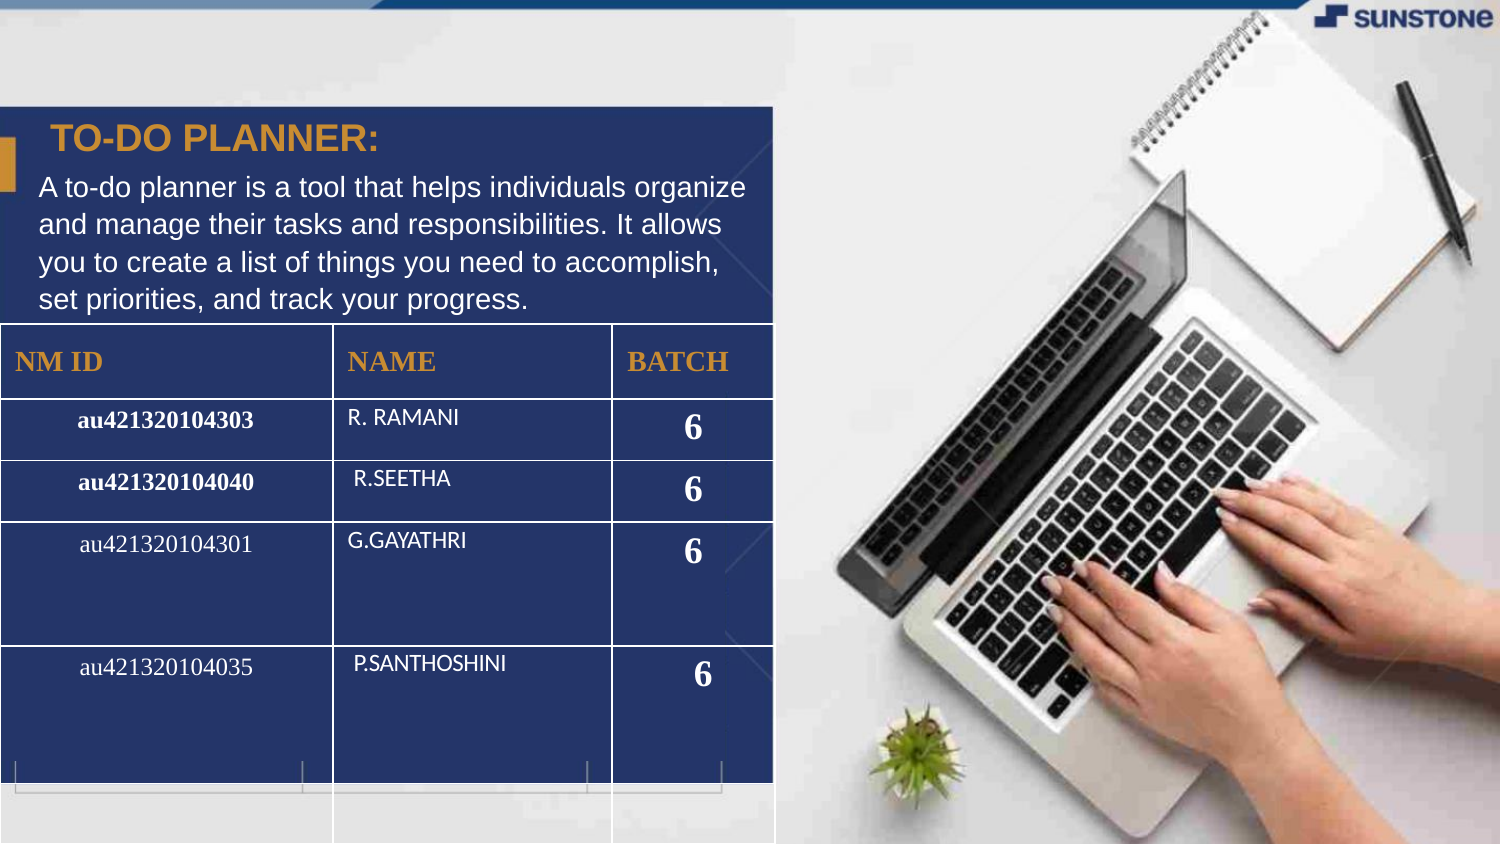

TO-DO PLANNER:

A to-do planner is a tool that helps individuals organize and manage their tasks and responsibilities. It allows you to create a list of things you need to accomplish, set priorities, and track your progress.
| NM ID | NAME | BATCH |
| --- | --- | --- |
| au421320104303 | R. RAMANI | 6 |
| au421320104040 | R.SEETHA | 6 |
| au421320104301 | G.GAYATHRI | 6 |
| au421320104035 | P.SANTHOSHINI | 6 |
|  |  |  |